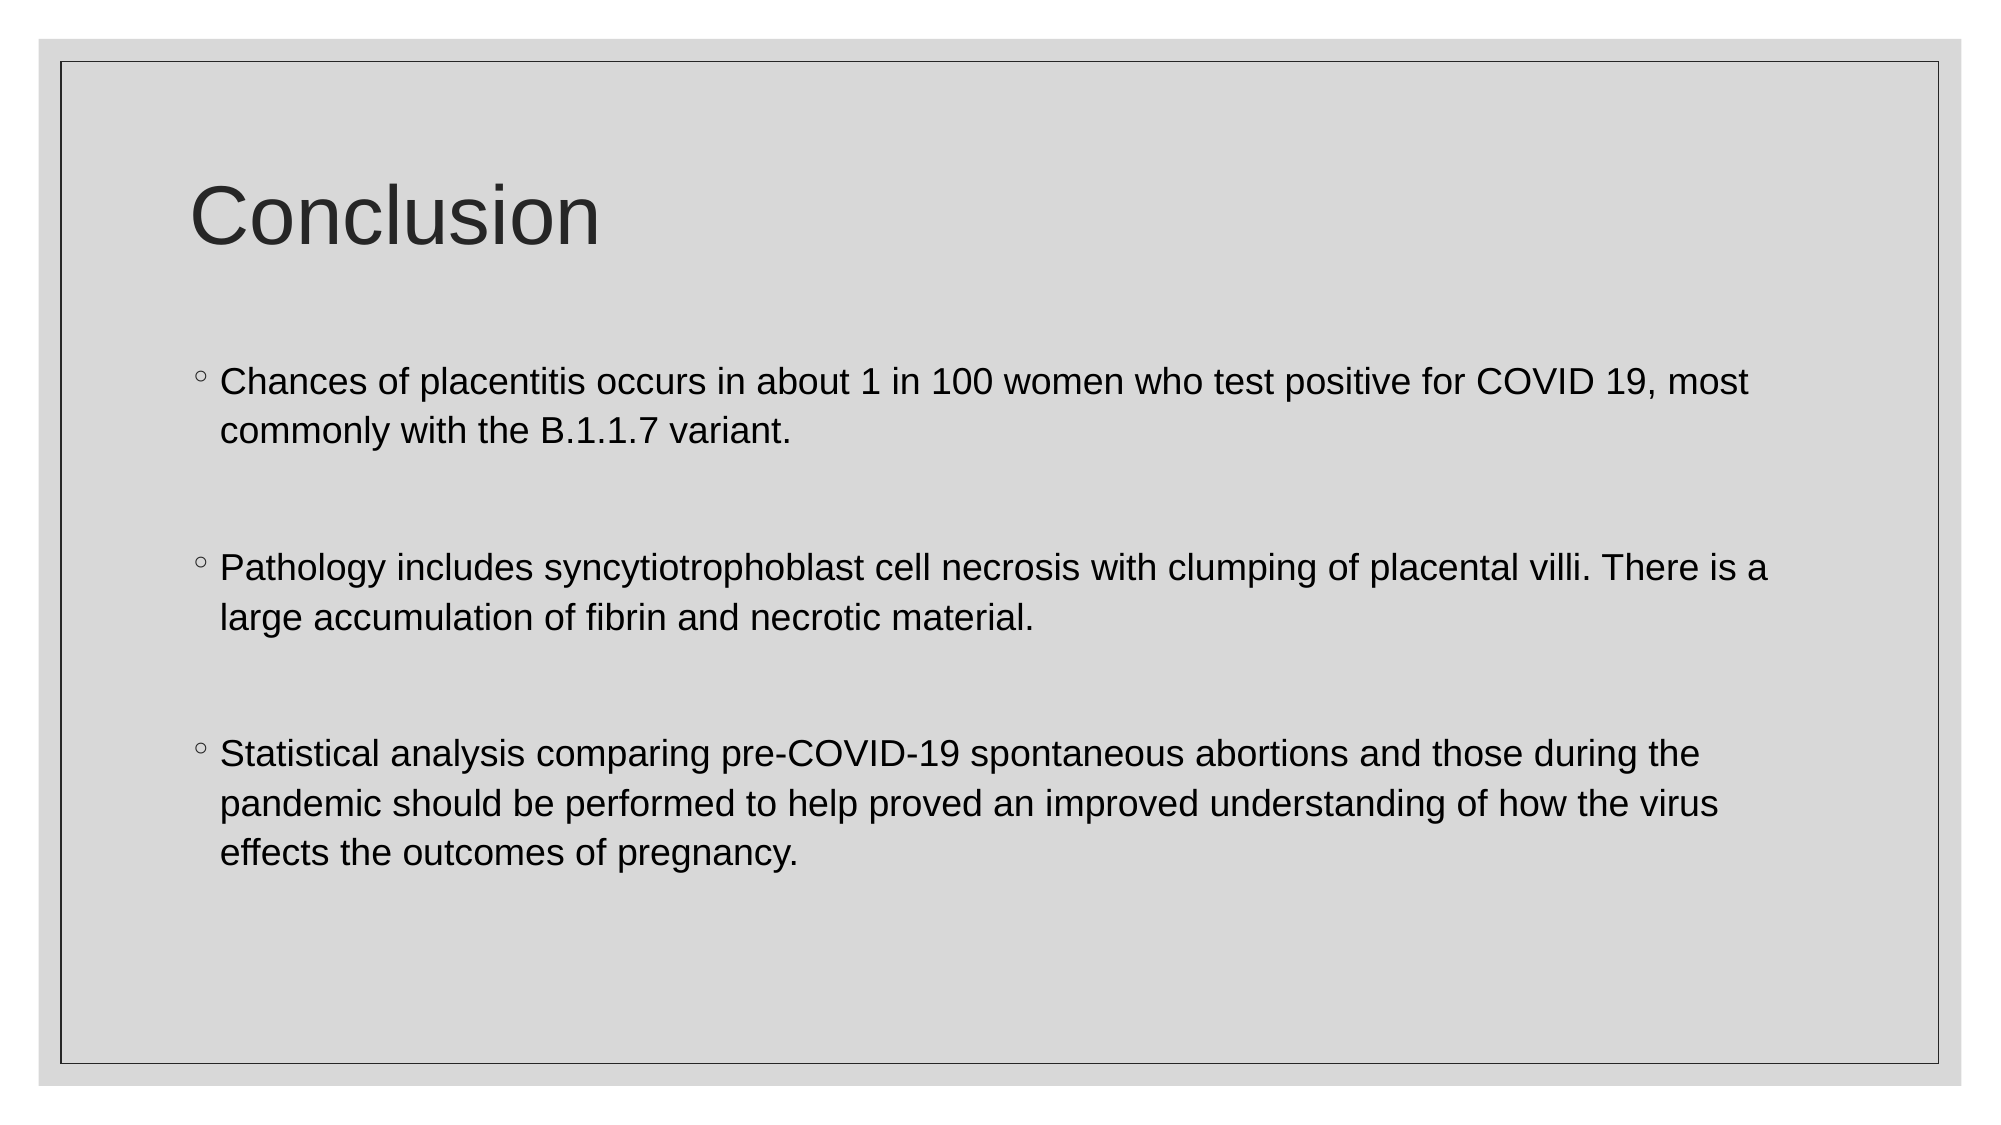

# Conclusion
Chances of placentitis occurs in about 1 in 100 women who test positive for COVID 19, most commonly with the B.1.1.7 variant.

Pathology includes syncytiotrophoblast cell necrosis with clumping of placental villi. There is a large accumulation of fibrin and necrotic material.

Statistical analysis comparing pre-COVID-19 spontaneous abortions and those during the pandemic should be performed to help proved an improved understanding of how the virus effects the outcomes of pregnancy.